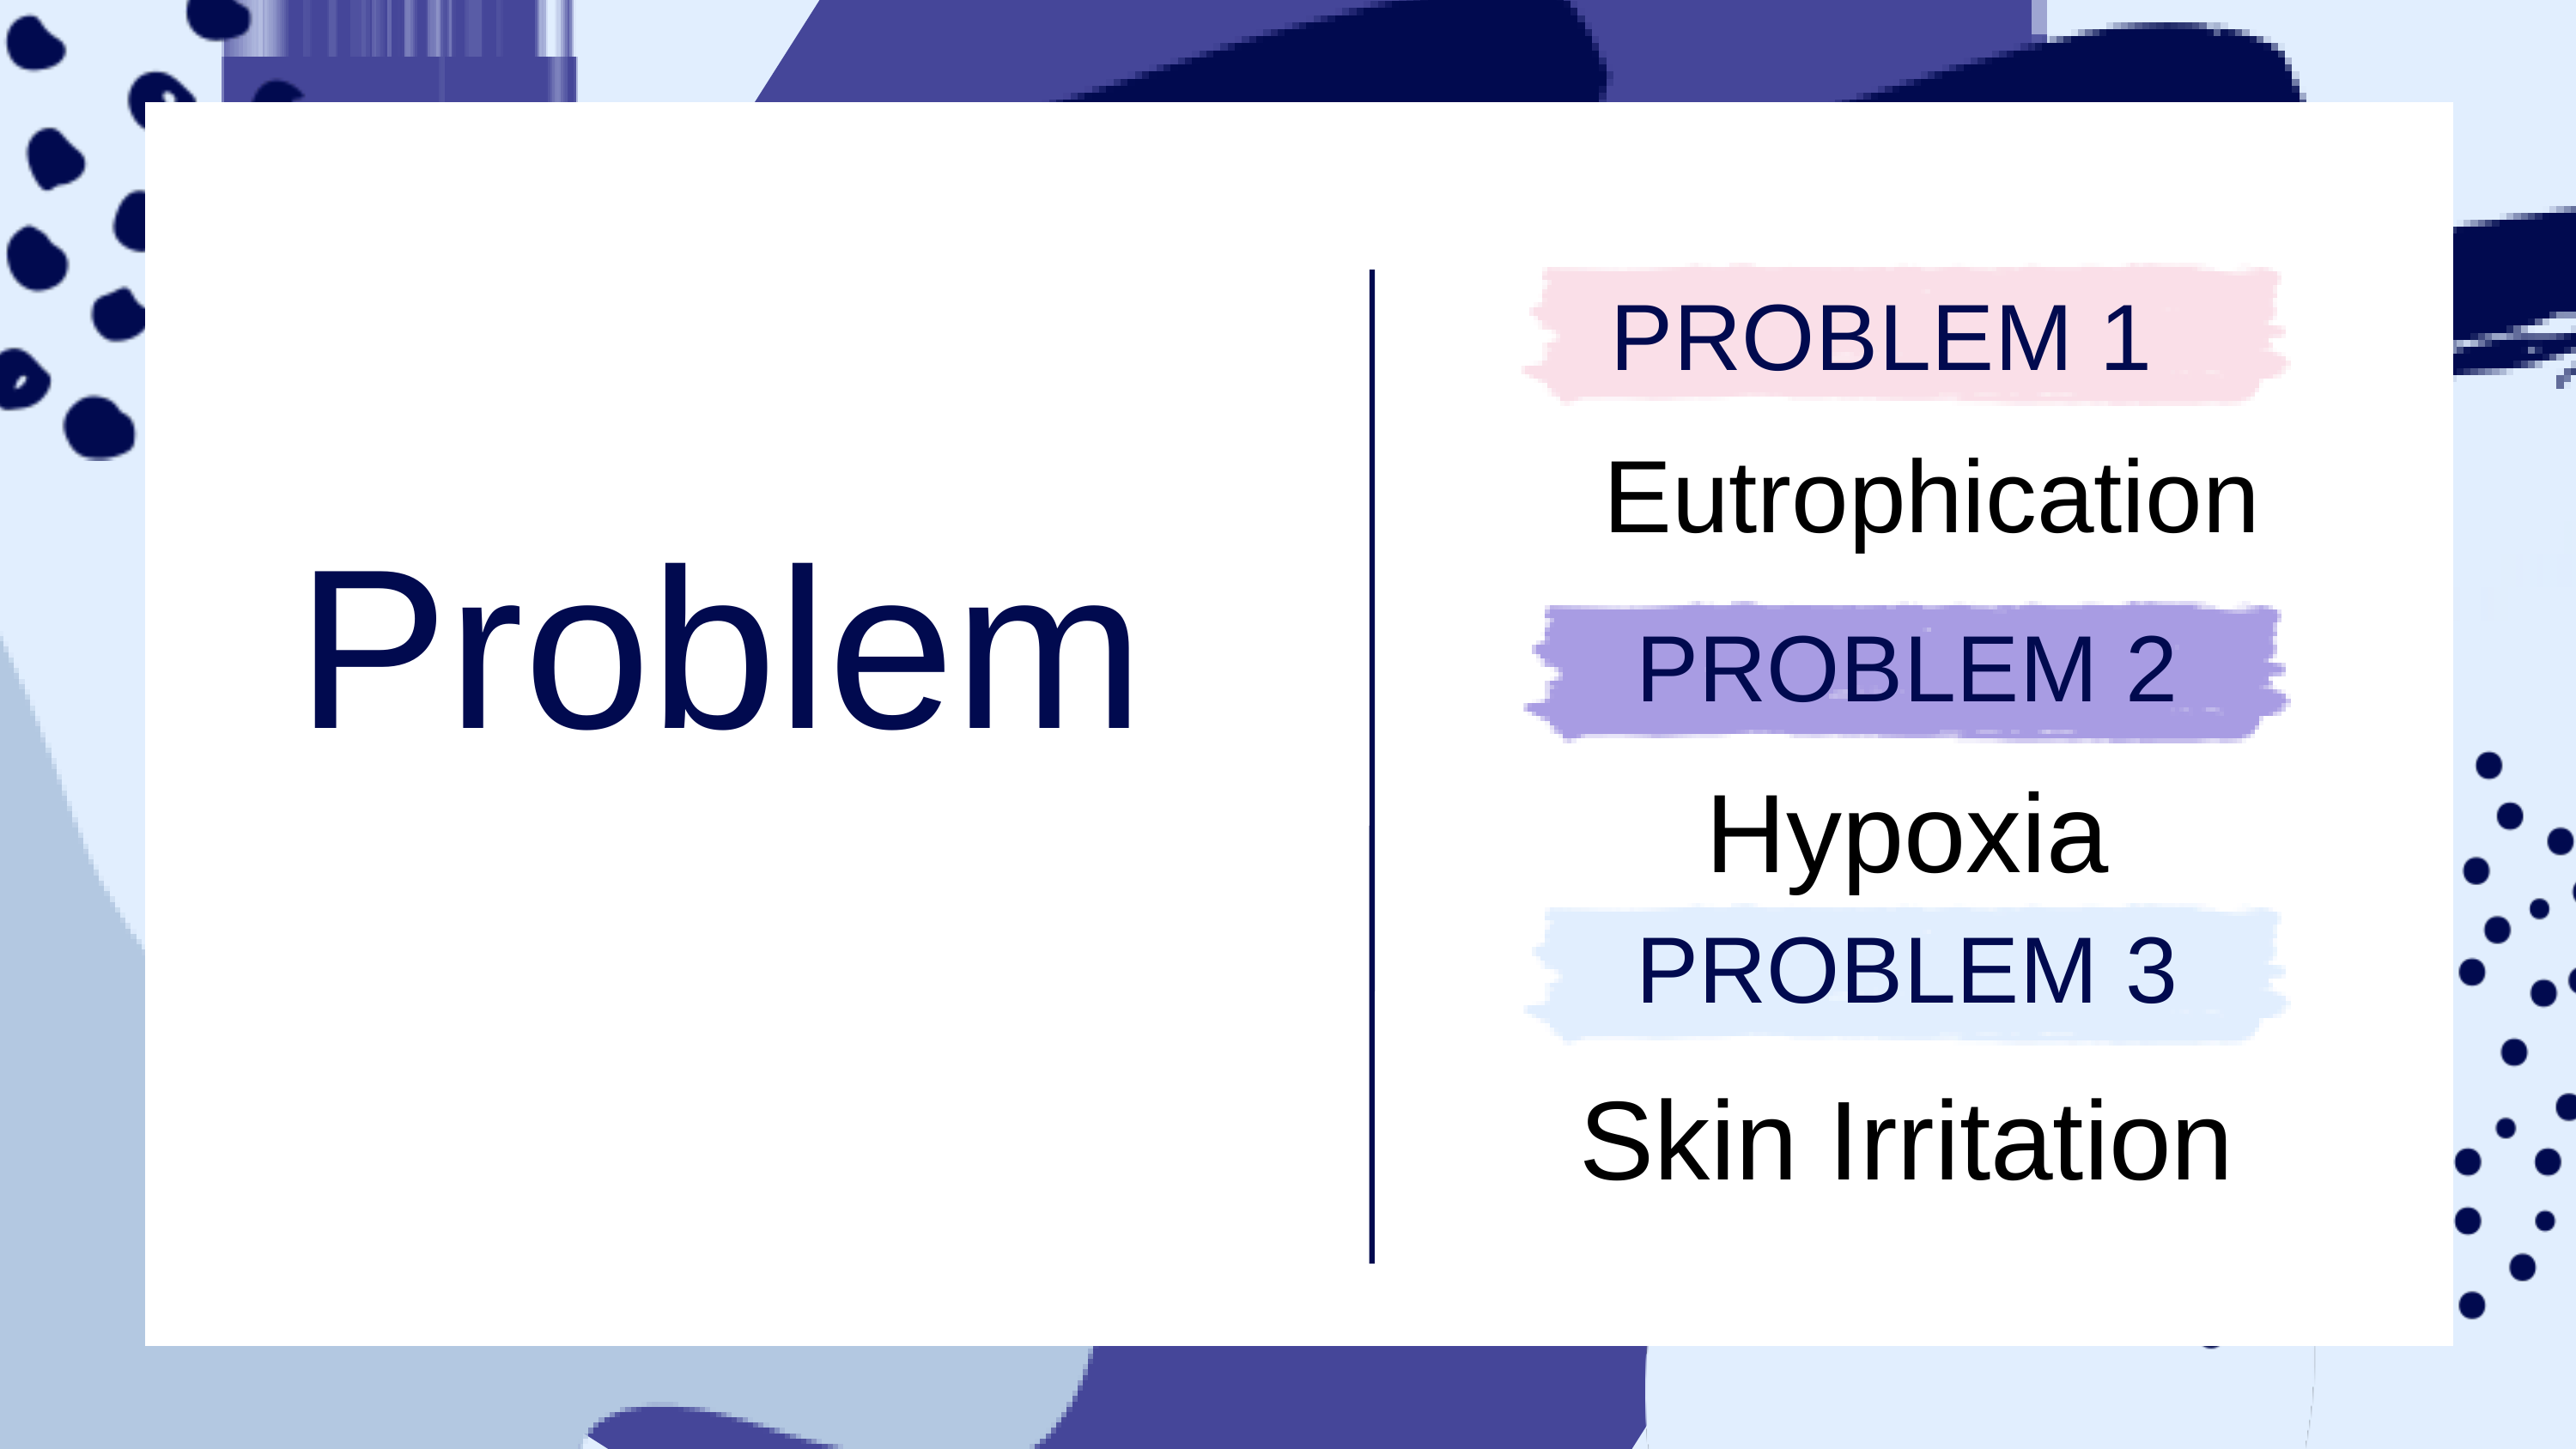

PROBLEM 1
Eutrophication

Problem
PROBLEM 2

Hypoxia

PROBLEM 3

Skin Irritation